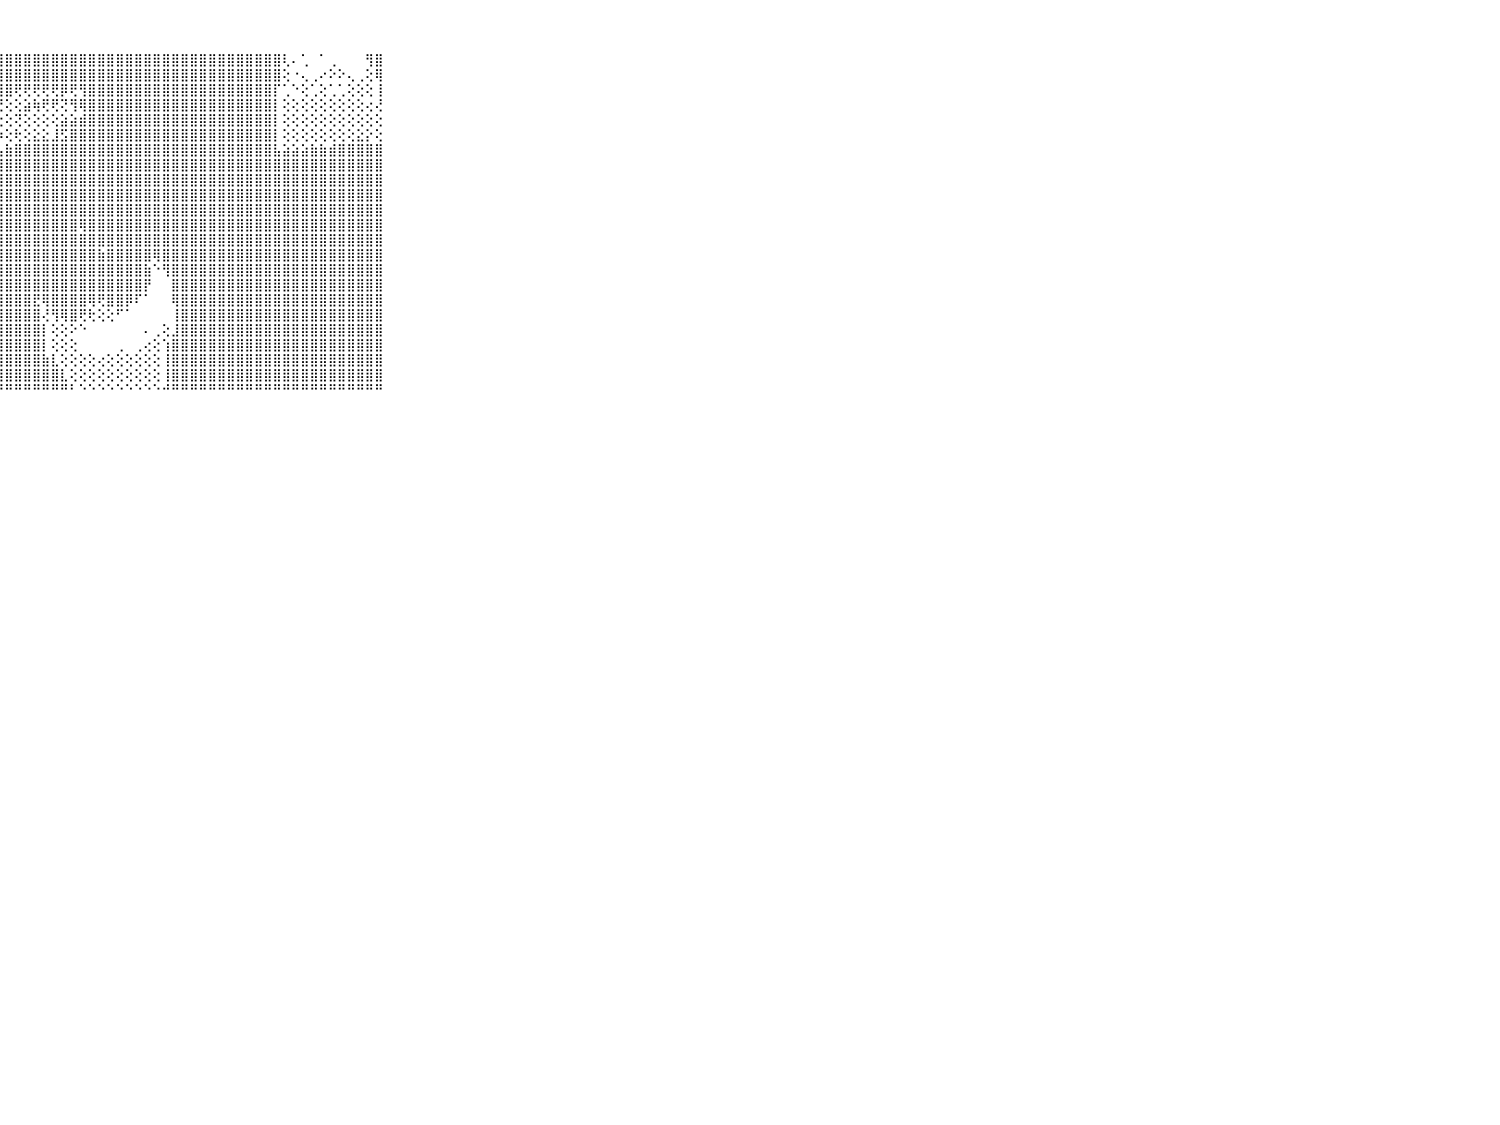

⠀⠀⠀⠀⠀⠀⠀⠀⠀⠀⠀⣿⣿⣿⣿⣿⣿⣿⣿⣿⣿⣿⣿⣿⣿⣿⣿⣿⣿⣿⣿⣿⣿⣿⣿⣿⣿⣿⣿⣿⣿⣿⣿⣿⣿⣿⣿⣿⣿⣿⣿⣿⣿⣿⣿⣿⣿⣿⢇⠄⢁⠀⠁⢀⠀⠀⠀⢻⣿⠀⠀⠀⠀⠀⠀⠀⠀⠀⠀⠀⠀
⠀⠀⠀⠀⠀⠀⠀⠀⠀⠀⠀⣿⣿⣿⣿⣿⣿⣿⣿⣿⣿⣿⣿⣿⣿⣿⣿⣿⣿⣿⣿⣿⣿⣿⣿⣿⣿⣿⣿⣿⣿⣿⣿⣿⣿⣿⣿⣿⣿⣿⣿⣿⣿⣿⣿⣿⣿⣿⢕⠐⢄⢀⠔⠕⠕⢄⢀⢕⢿⠀⠀⠀⠀⠀⠀⠀⠀⠀⠀⠀⠀
⠀⠀⠀⠀⠀⠀⠀⠀⠀⠀⠀⣿⣿⣿⣿⣿⣿⣿⣿⣿⣿⣿⣿⣿⣿⣿⣿⣿⣿⢟⢟⢟⢟⢟⡿⢟⢻⣿⣿⣿⣿⣿⣿⣿⣿⣿⣿⣿⣿⣿⣿⣿⣿⣿⣿⣿⣿⡏⢁⠑⢕⢁⢕⢁⢁⢕⢕⢕⢸⠀⠀⠀⠀⠀⠀⠀⠀⠀⠀⠀⠀
⠀⠀⠀⠀⠀⠀⠀⠀⠀⠀⠀⣿⣿⣿⣿⣿⣿⣿⣿⣿⣿⣿⣿⣿⣿⣿⢿⢟⢕⢕⣵⢷⢟⢟⢝⢻⢿⣿⣿⣿⣿⣿⣿⣿⣿⣿⣿⣿⣿⣿⣿⣿⣿⣿⣿⣿⣿⡇⢕⢕⢕⢕⢕⢕⢕⢕⢕⢔⢜⠀⠀⠀⠀⠀⠀⠀⠀⠀⠀⠀⠀
⠀⠀⠀⠀⠀⠀⠀⠀⠀⠀⠀⣿⣿⣿⣿⣿⣿⣿⣿⣿⣿⣿⣿⣿⣿⡇⢕⢔⢕⢝⢕⢕⢕⢕⣵⣵⣾⣿⣿⣿⣿⣿⣿⣿⣿⣿⣿⣿⣿⣿⣿⣿⣿⣿⣿⣿⣿⡇⢕⢕⢕⢕⢕⢕⢕⢕⢕⢕⢕⠀⠀⠀⠀⠀⠀⠀⠀⠀⠀⠀⠀
⠀⠀⠀⠀⠀⠀⠀⠀⠀⠀⠀⣿⣿⣿⣿⣿⣿⣿⣿⣿⣿⣿⣿⣿⣿⢕⢱⡷⢕⢗⢕⣕⣕⣸⣫⣿⣿⣿⣿⣿⣿⣿⣿⣿⣿⣿⣿⣿⣿⣿⣿⣿⣿⣿⣿⣿⣿⡇⢕⢕⢕⢕⢕⢕⢕⢕⣕⡕⢕⠀⠀⠀⠀⠀⠀⠀⠀⠀⠀⠀⠀
⠀⠀⠀⠀⠀⠀⠀⠀⠀⠀⠀⣿⣿⣿⣿⣿⣿⣿⣿⣿⣿⣿⣿⣿⣷⡯⣵⣧⣷⣿⣿⣿⣿⣿⣿⣿⣿⣿⣿⣿⣿⣿⣿⣿⣿⣿⣿⣿⣿⣿⣿⣿⣿⣿⣿⣿⣿⣧⣵⣵⣵⣷⣷⣾⣿⣿⣿⣿⣿⠀⠀⠀⠀⠀⠀⠀⠀⠀⠀⠀⠀
⠀⠀⠀⠀⠀⠀⠀⠀⠀⠀⠀⣿⣿⣿⣿⣿⣿⣿⣿⣿⣿⣿⣿⣿⣿⢇⢜⣿⣿⣿⣿⣿⣿⣿⣿⣿⣿⣿⣿⣿⣿⣿⣿⣿⣿⣿⣿⣿⣿⣿⣿⣿⣿⣿⣿⣿⣿⣿⣿⣿⣿⣿⣿⣿⣿⣿⣿⣿⣿⠀⠀⠀⠀⠀⠀⠀⠀⠀⠀⠀⠀
⠀⠀⠀⠀⠀⠀⠀⠀⠀⠀⠀⣿⣿⣿⣿⣿⣿⣿⣿⣿⣿⣿⣿⣿⣿⡇⢸⣿⣿⣿⣿⣿⣿⣿⣿⣿⣿⣿⣿⣿⣿⣿⣿⣿⣿⣿⣿⣿⣿⣿⣿⣿⣿⣿⣿⣿⣿⣿⣿⣿⣿⣿⣿⣿⣿⣿⣿⣿⣿⠀⠀⠀⠀⠀⠀⠀⠀⠀⠀⠀⠀
⠀⠀⠀⠀⠀⠀⠀⠀⠀⠀⠀⣿⣿⣿⣿⣿⣿⣿⣿⣿⣿⣿⣿⣿⣿⣧⢕⣿⣿⣿⣿⣿⣿⣿⣿⣿⣿⣿⣿⣿⣿⣿⣿⣿⣿⣿⣿⣿⣿⣿⣿⣿⣿⣿⣿⣿⣿⣿⣿⣿⣿⣿⣿⣿⣿⣿⣿⣿⣿⠀⠀⠀⠀⠀⠀⠀⠀⠀⠀⠀⠀
⠀⠀⠀⠀⠀⠀⠀⠀⠀⠀⠀⣿⣿⣿⣿⣿⣿⣿⣿⣿⣿⣿⣿⣿⣿⣿⣇⢻⣿⣿⣿⣿⣿⣿⣿⣿⣿⣿⣿⣿⣿⣿⣿⣿⣿⣿⣿⣿⣿⣿⣿⣿⣿⣿⣿⣿⣿⣿⣿⣿⣿⣿⣿⣿⣿⣿⣿⣿⣿⠀⠀⠀⠀⠀⠀⠀⠀⠀⠀⠀⠀
⠀⠀⠀⠀⠀⠀⠀⠀⠀⠀⠀⣿⣿⣿⣿⣿⣿⣿⣿⣿⣿⣿⣿⣿⣿⣿⣿⣾⣿⣿⣿⣿⣿⣿⣿⣿⢿⣿⣿⣿⣿⣿⣿⣿⣿⣿⣿⣿⣿⣿⣿⣿⣿⣿⣿⣿⣿⣿⣿⣿⣿⣿⣿⣿⣿⣿⣿⣿⣿⠀⠀⠀⠀⠀⠀⠀⠀⠀⠀⠀⠀
⠀⠀⠀⠀⠀⠀⠀⠀⠀⠀⠀⣿⣿⣿⣿⣿⣿⣿⣿⣿⣿⣿⣿⣿⣿⣿⣿⣿⣿⣿⣿⣿⣿⣿⣿⣿⣿⣿⣿⣿⣿⣿⣿⣿⣿⣿⣿⣿⣿⣿⣿⣿⣿⣿⣿⣿⣿⣿⣿⣿⣿⣿⣿⣿⣿⣿⣿⣿⣿⠀⠀⠀⠀⠀⠀⠀⠀⠀⠀⠀⠀
⠀⠀⠀⠀⠀⠀⠀⠀⠀⠀⠀⣿⣿⣿⣿⣿⣿⣿⣿⣿⣿⣿⣿⣿⣿⣿⣿⣿⣿⣿⣿⣿⣿⣿⣿⣿⣿⣿⣷⣿⣿⣿⣿⣿⢿⣿⣿⣿⣿⣿⣿⣿⣿⣿⣿⣿⣿⣿⣿⣿⣿⣿⣿⣿⣿⣿⣿⣿⣿⠀⠀⠀⠀⠀⠀⠀⠀⠀⠀⠀⠀
⠀⠀⠀⠀⠀⠀⠀⠀⠀⠀⠀⣿⣿⣿⣿⣿⣿⣿⣿⣿⣿⣿⣿⣿⣿⣿⣿⣿⣿⣿⣿⣿⣿⣿⣿⣿⣿⣿⣿⣿⣿⣿⣿⣷⠑⢻⣿⣿⣿⣿⣿⣿⣿⣿⣿⣿⣿⣿⣿⣿⣿⣿⣿⣿⣿⣿⣿⣿⣿⠀⠀⠀⠀⠀⠀⠀⠀⠀⠀⠀⠀
⠀⠀⠀⠀⠀⠀⠀⠀⠀⠀⠀⣿⣿⣿⣿⣿⣿⣿⣿⣿⣿⣿⣿⣿⣿⣿⣿⣿⣿⣿⣿⣿⣿⣿⣿⣿⣿⣿⣿⣿⣿⣿⣿⡟⠀⠀⣿⣿⣿⣿⣿⣿⣿⣿⣿⣿⣿⣿⣿⣿⣿⣿⣿⣿⣿⣿⣿⣿⣿⠀⠀⠀⠀⠀⠀⠀⠀⠀⠀⠀⠀
⠀⠀⠀⠀⠀⠀⠀⠀⠀⠀⠀⣿⣿⣿⣿⣿⣿⣿⣿⣿⣿⣿⣿⣿⣿⣿⣿⣿⣿⣿⣿⣟⢿⣿⣿⣿⣿⢿⢟⣿⣿⡿⠏⠁⠀⠀⢿⣿⣿⣿⣿⣿⣿⣿⣿⣿⣿⣿⣿⣿⣿⣿⣿⣿⣿⣿⣿⣿⣿⠀⠀⠀⠀⠀⠀⠀⠀⠀⠀⠀⠀
⠀⠀⠀⠀⠀⠀⠀⠀⠀⠀⠀⣿⣿⣿⣿⣿⣿⣿⣿⣿⣿⣿⣿⣿⣿⣿⣿⣿⣿⣿⣿⣿⢜⢻⢿⣿⢟⢗⢕⢕⠋⠁⠀⠀⠀⠀⢸⣿⣿⣿⣿⣿⣿⣿⣿⣿⣿⣿⣿⣿⣿⣿⣿⣿⣿⣿⣿⣿⣿⠀⠀⠀⠀⠀⠀⠀⠀⠀⠀⠀⠀
⠀⠀⠀⠀⠀⠀⠀⠀⠀⠀⠀⣿⣿⣿⣿⣿⣿⣿⣿⣿⣿⣿⣿⣿⣿⣿⣿⣿⣿⣿⣿⣿⡇⢕⢕⠕⠑⠀⠀⠀⠀⠀⠀⠄⢀⢕⣸⣿⣿⣿⣿⣿⣿⣿⣿⣿⣿⣿⣿⣿⣿⣿⣿⣿⣿⣿⣿⣿⣿⠀⠀⠀⠀⠀⠀⠀⠀⠀⠀⠀⠀
⠀⠀⠀⠀⠀⠀⠀⠀⠀⠀⠀⣿⣿⣿⣿⣿⣿⣿⣿⣿⣿⣿⣿⣿⣿⣿⣿⣿⣿⣿⣿⣿⡇⢕⢕⢕⠀⠀⠀⠀⢀⠀⢀⢔⢕⢱⣿⣿⣿⣿⣿⣿⣿⣿⣿⣿⣿⣿⣿⣿⣿⣿⣿⣿⣿⣿⣿⣿⣿⠀⠀⠀⠀⠀⠀⠀⠀⠀⠀⠀⠀
⠀⠀⠀⠀⠀⠀⠀⠀⠀⠀⠀⣿⣿⣿⣿⣿⣿⣿⣿⣿⣿⣿⣿⣿⣿⣿⣿⣿⣿⣿⣿⣿⣷⣇⢕⢕⢕⢕⢔⢕⢕⢕⢕⢕⢕⢸⣿⣿⣿⣿⣿⣿⣿⣿⣿⣿⣿⣿⣿⣿⣿⣿⣿⣿⣿⣿⣿⣿⣿⠀⠀⠀⠀⠀⠀⠀⠀⠀⠀⠀⠀
⠀⠀⠀⠀⠀⠀⠀⠀⠀⠀⠀⣿⣿⣿⣿⣿⣿⣿⣿⣿⣿⣿⣿⣿⣿⣿⣿⣿⣿⣿⣿⣿⣿⣿⣇⢕⢕⢕⢕⢕⢕⢕⢕⢕⢕⢸⣿⣿⣿⣿⣿⣿⣿⣿⣿⣿⣿⣿⣿⣿⣿⣿⣿⣿⣿⣿⣿⣿⣿⠀⠀⠀⠀⠀⠀⠀⠀⠀⠀⠀⠀
⠀⠀⠀⠀⠀⠀⠀⠀⠀⠀⠀⠛⠛⠛⠛⠛⠛⠛⠛⠛⠛⠛⠛⠛⠛⠛⠛⠛⠛⠛⠛⠛⠛⠛⠛⠃⠑⠑⠑⠑⠑⠑⠑⠑⠑⠚⠛⠛⠛⠛⠛⠛⠛⠛⠛⠛⠛⠛⠛⠛⠛⠛⠛⠛⠛⠛⠛⠛⠛⠀⠀⠀⠀⠀⠀⠀⠀⠀⠀⠀⠀